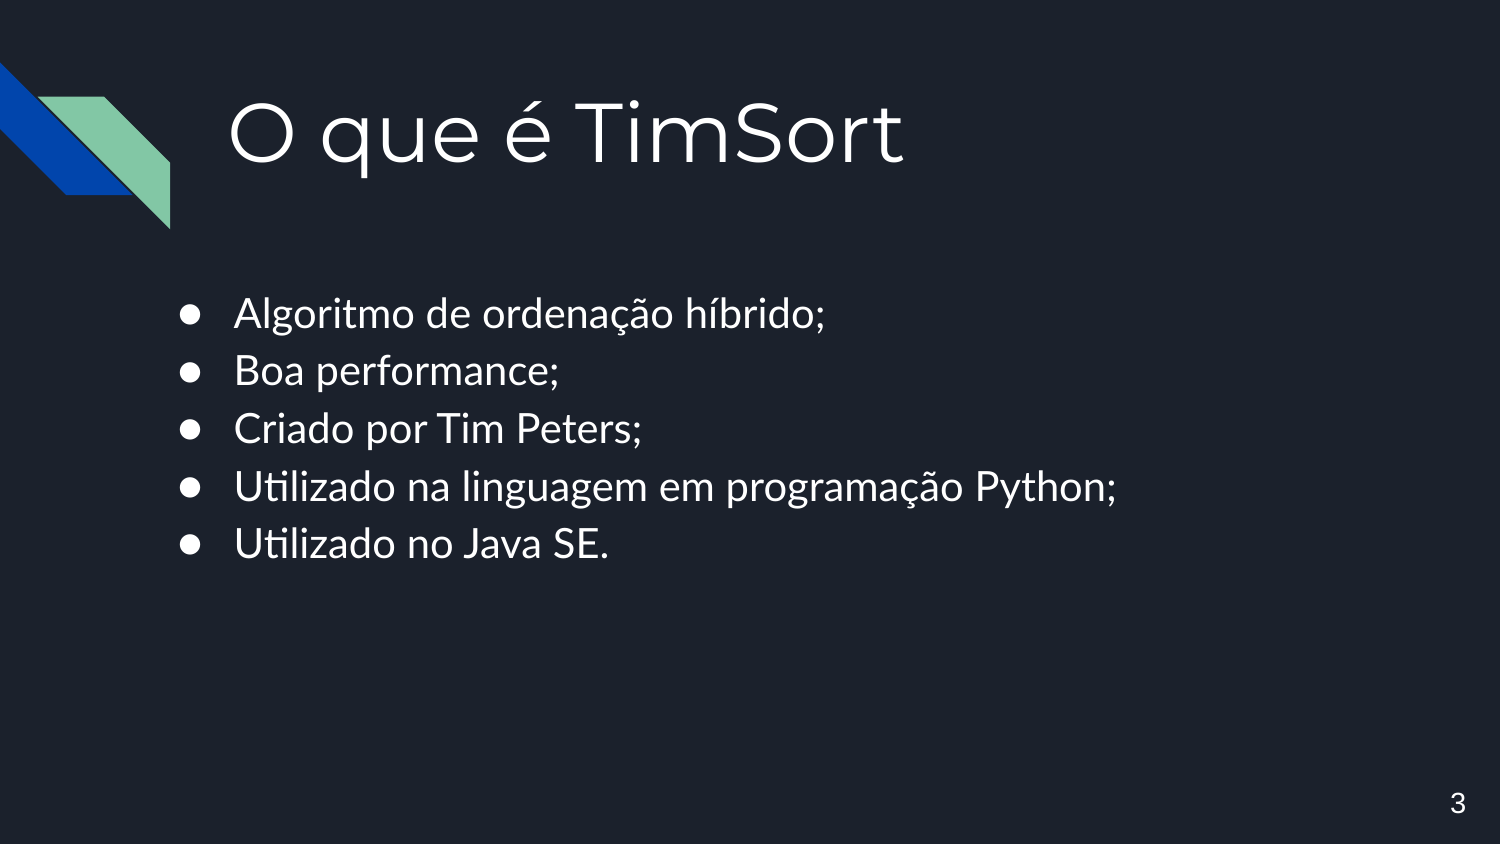

# O que é TimSort

Algoritmo de ordenação híbrido;
Boa performance;
Criado por Tim Peters;
Utilizado na linguagem em programação Python;
Utilizado no Java SE.
3